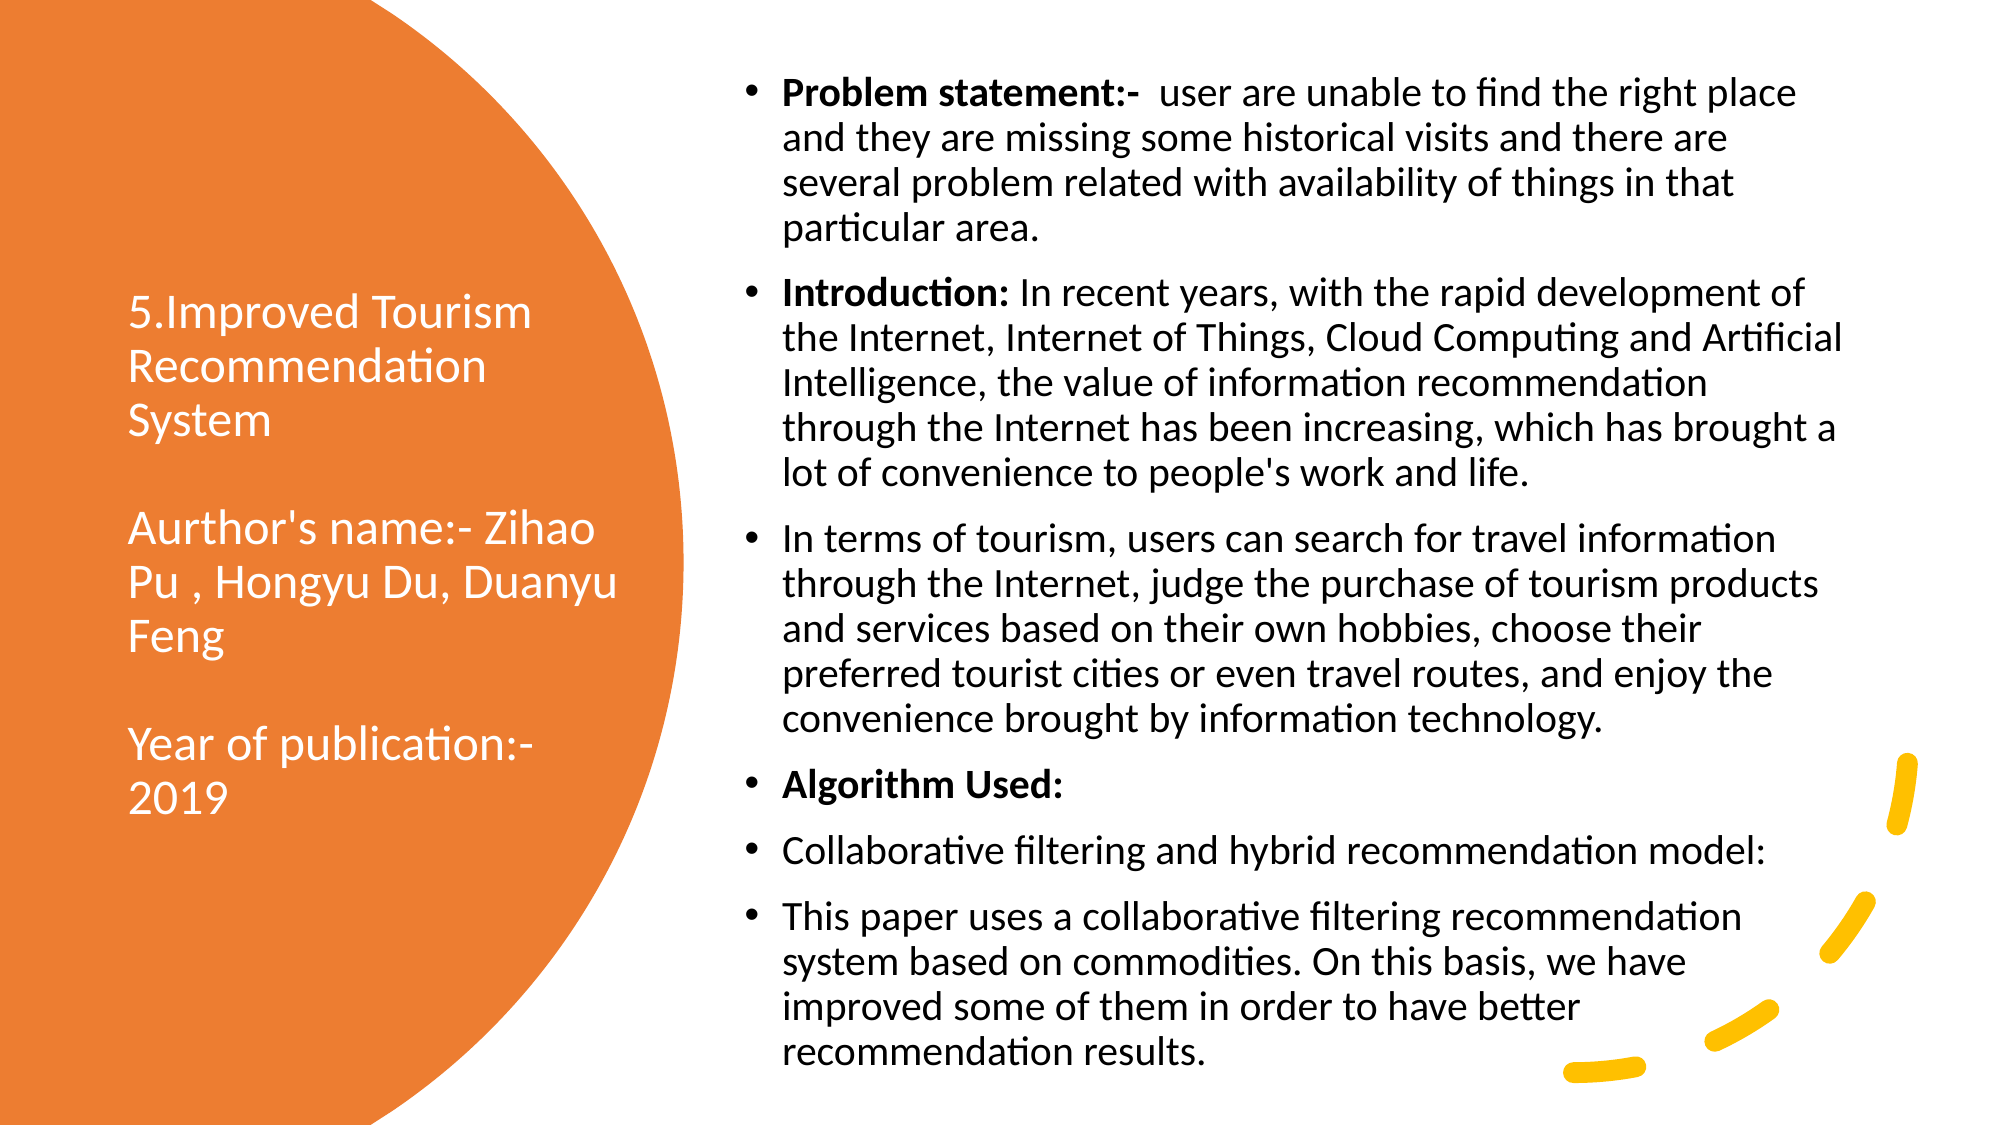

Problem statement:-  user are unable to find the right place and they are missing some historical visits and there are several problem related with availability of things in that particular area.
Introduction: In recent years, with the rapid development of the Internet, Internet of Things, Cloud Computing and Artificial Intelligence, the value of information recommendation through the Internet has been increasing, which has brought a lot of convenience to people's work and life.
In terms of tourism, users can search for travel information through the Internet, judge the purchase of tourism products and services based on their own hobbies, choose their preferred tourist cities or even travel routes, and enjoy the convenience brought by information technology.
Algorithm Used:
Collaborative filtering and hybrid recommendation model:
This paper uses a collaborative filtering recommendation system based on commodities. On this basis, we have improved some of them in order to have better recommendation results.

# 5.Improved Tourism Recommendation System Aurthor's name:- Zihao Pu , Hongyu Du, Duanyu Feng Year of publication:-  2019